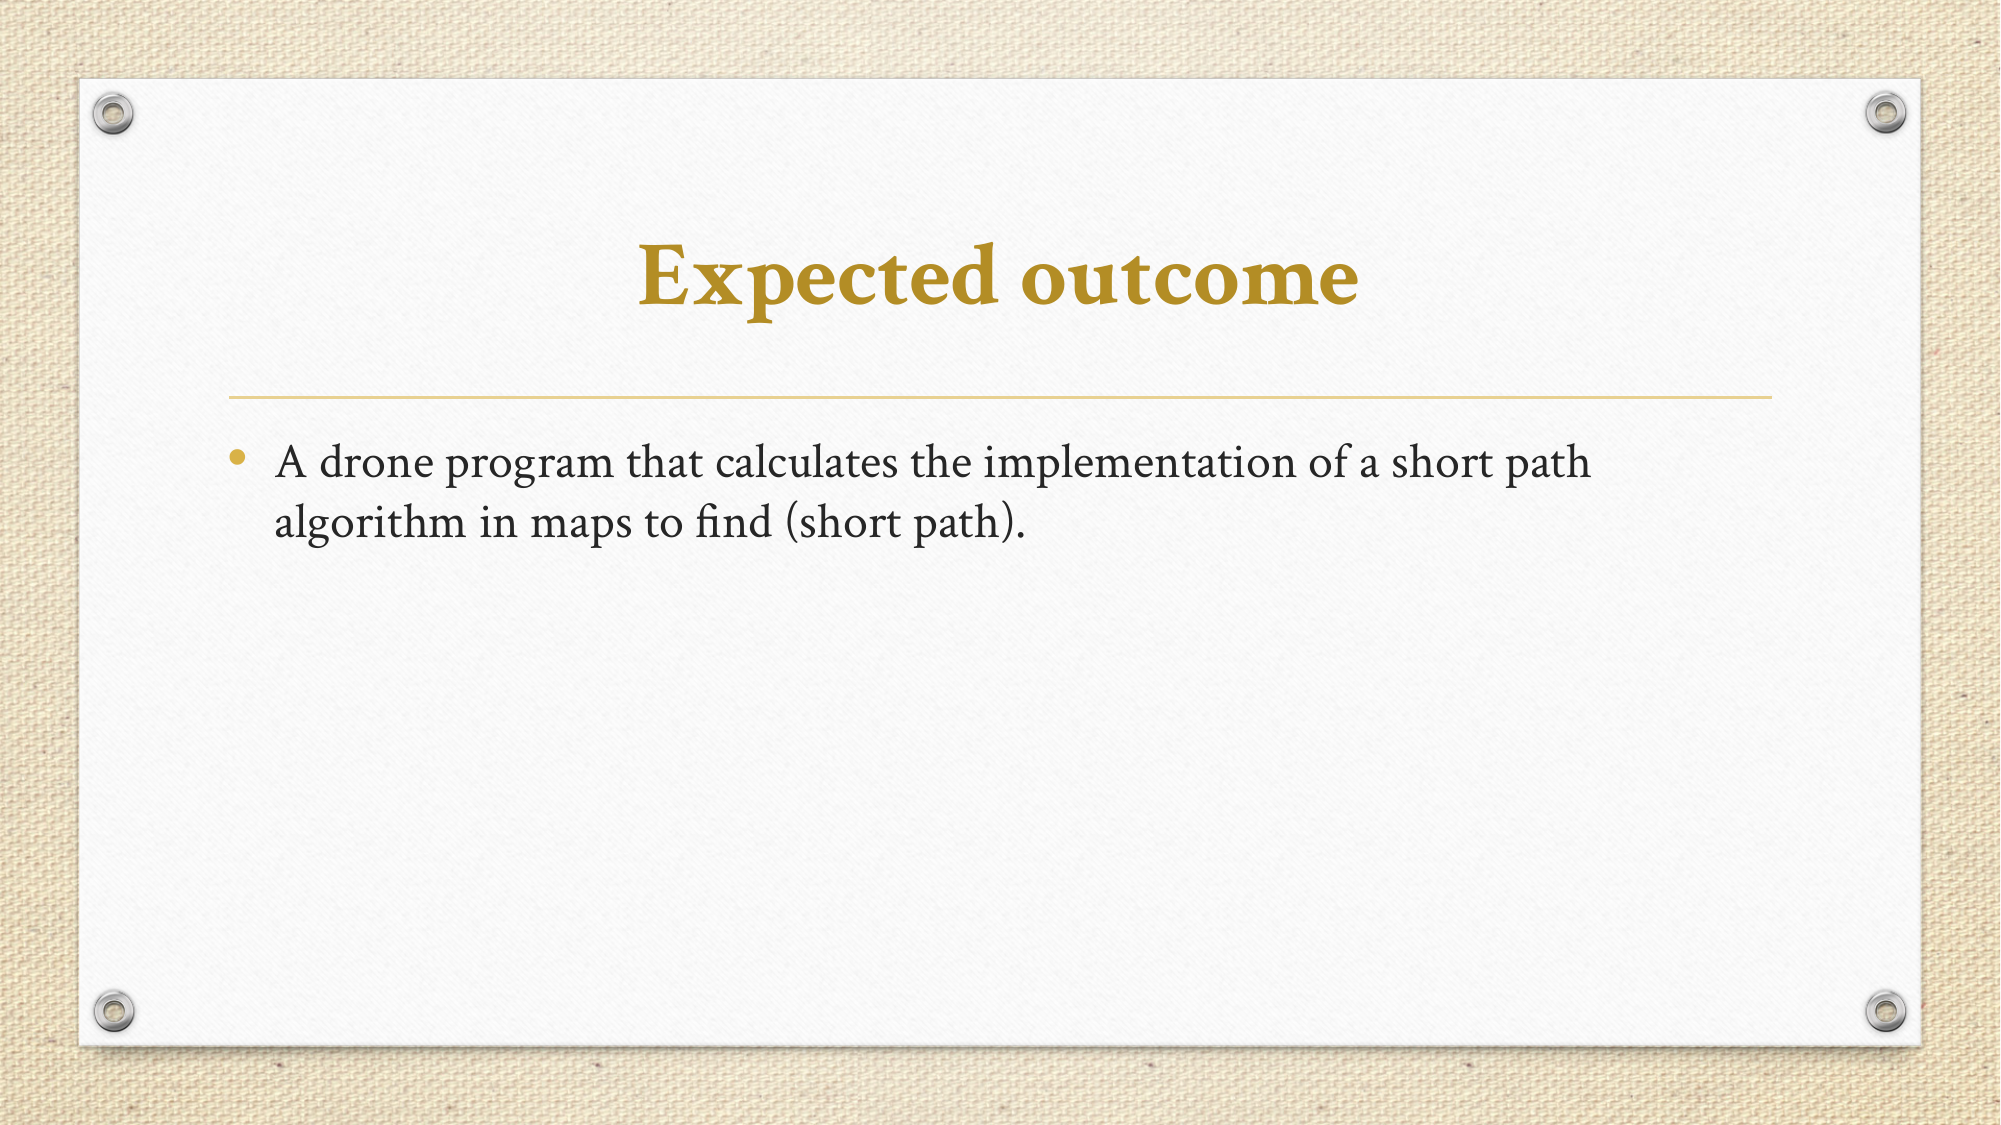

# Expected outcome
A drone program that calculates the implementation of a short path algorithm in maps to find (short path).